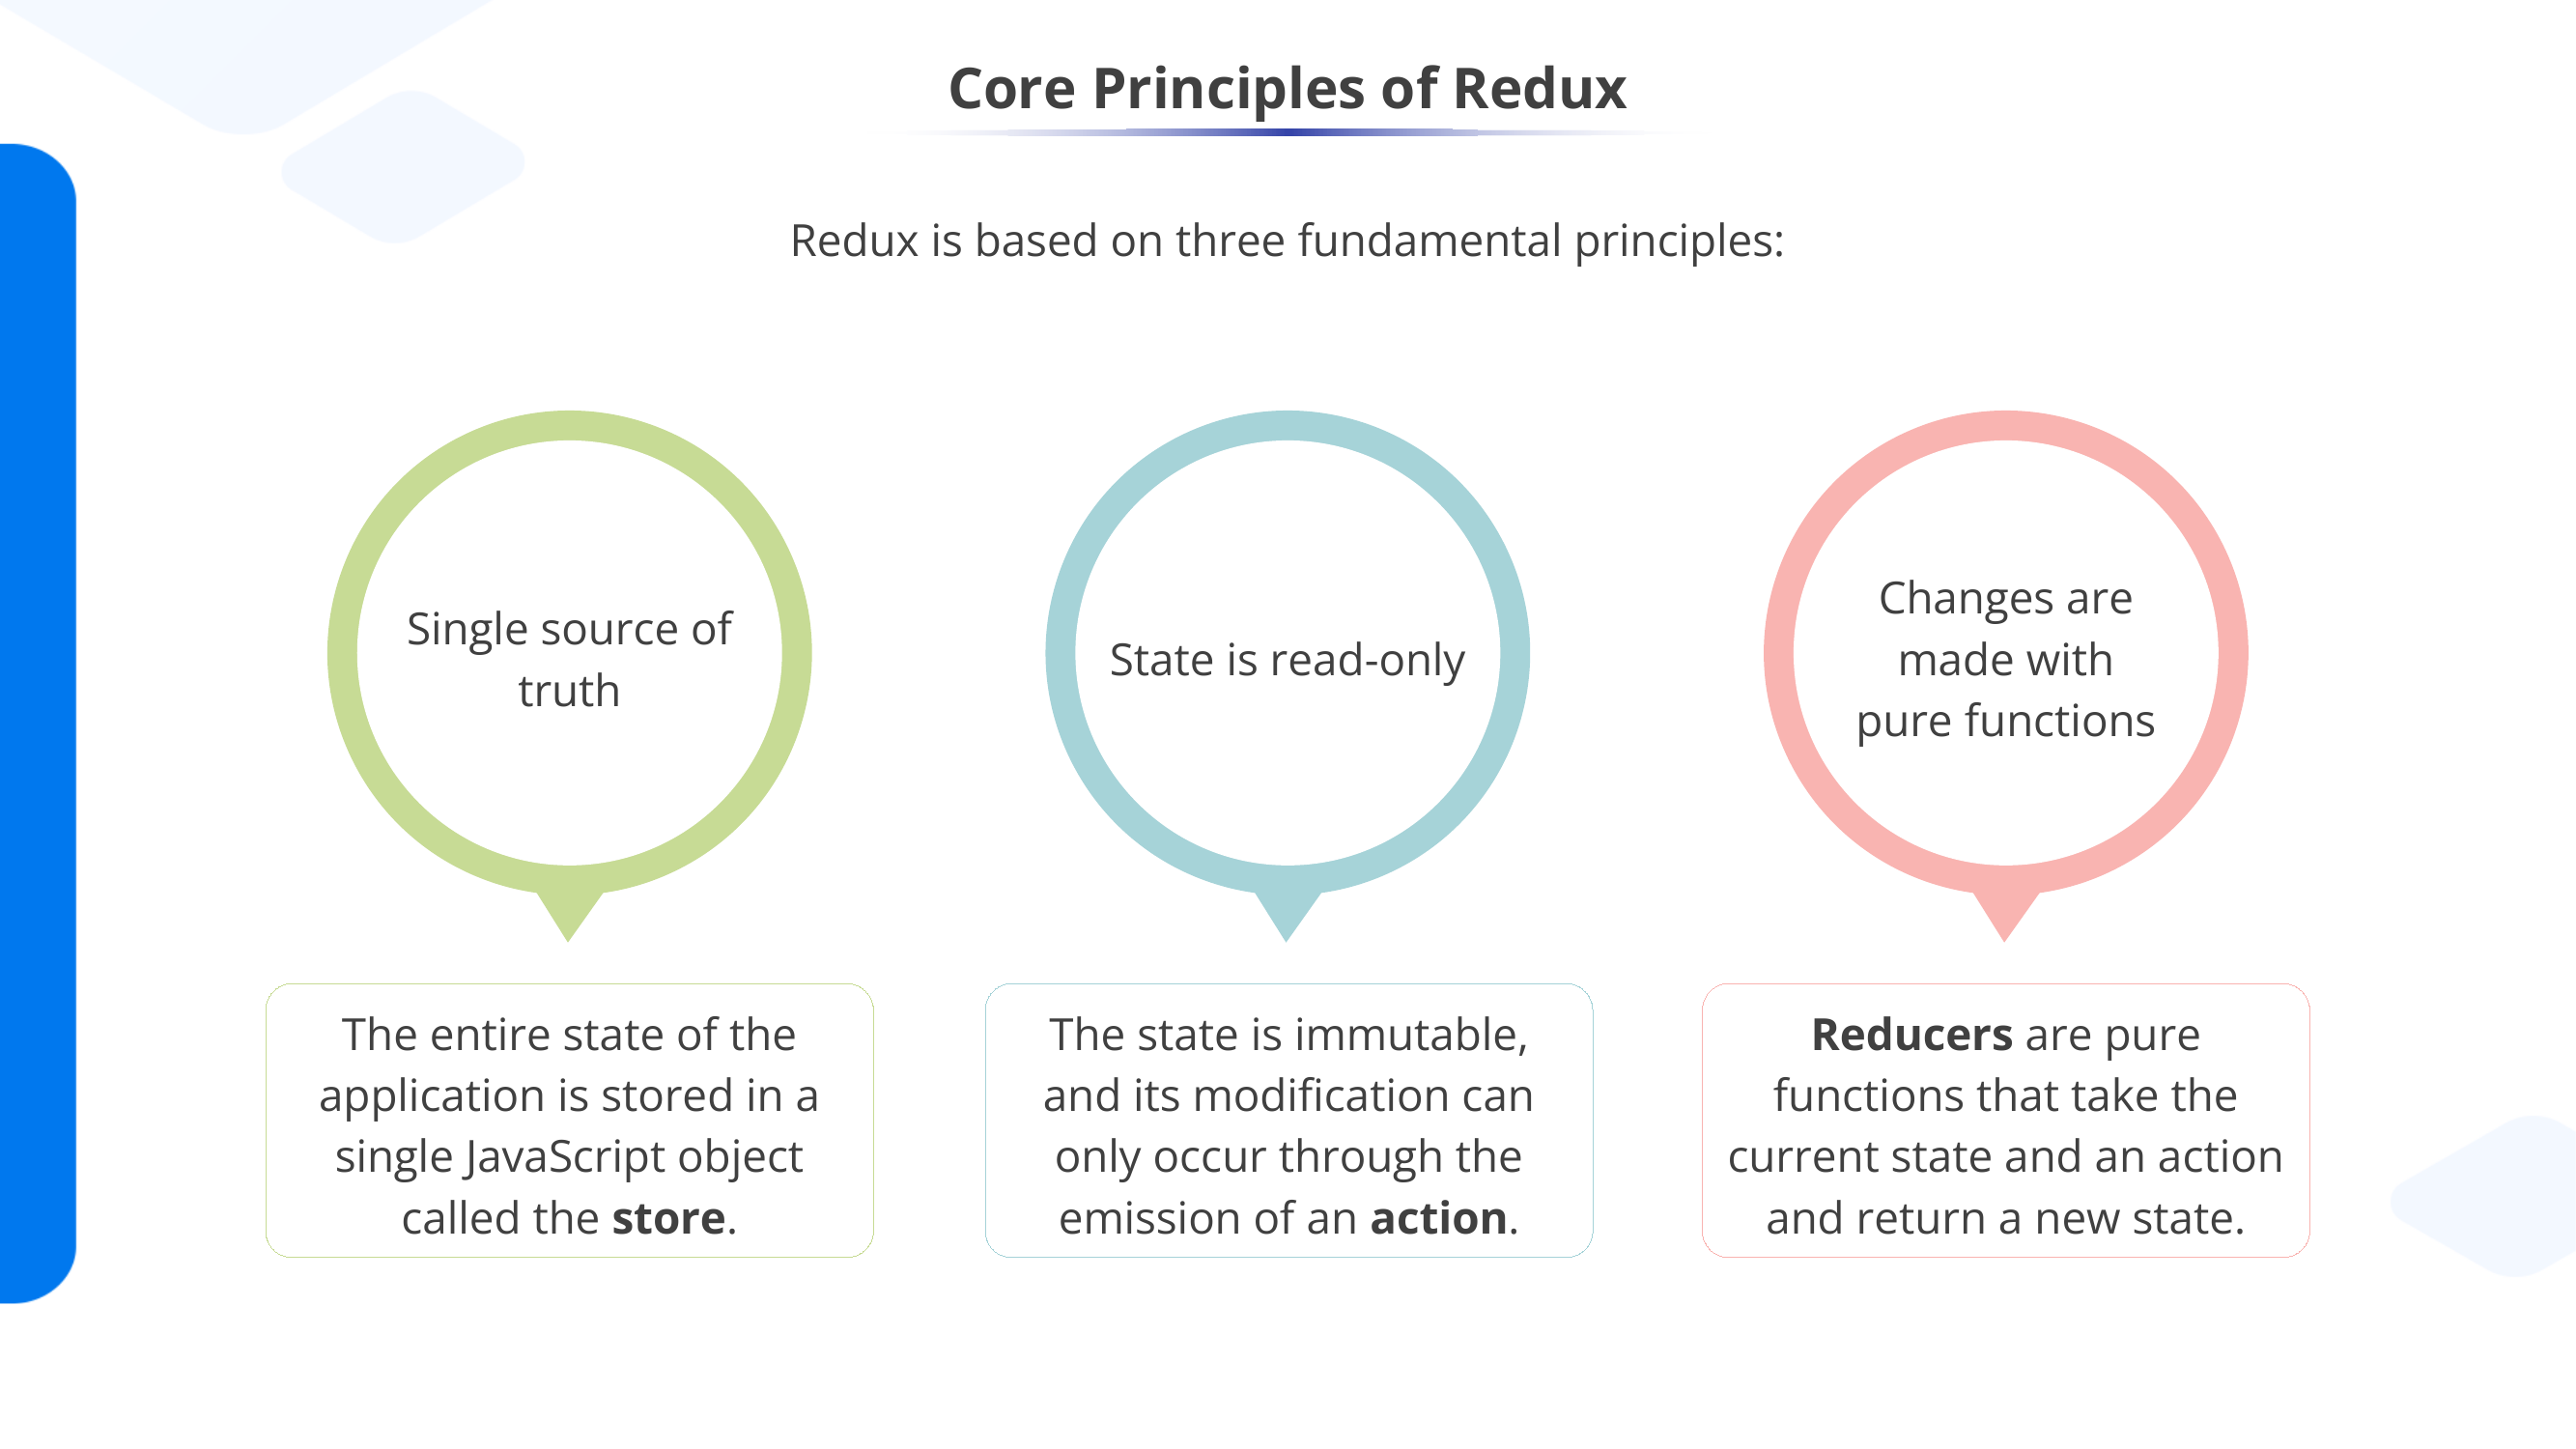

# Core Principles of Redux

Redux is based on three fundamental principles:

Changes are
made with
pure functions
Single source of truth
State is read-only
Reducers are pure functions that take the current state and an action and return a new state.
The entire state of the application is stored in a single JavaScript object called the store.
The state is immutable, and its modification can only occur through the emission of an action.